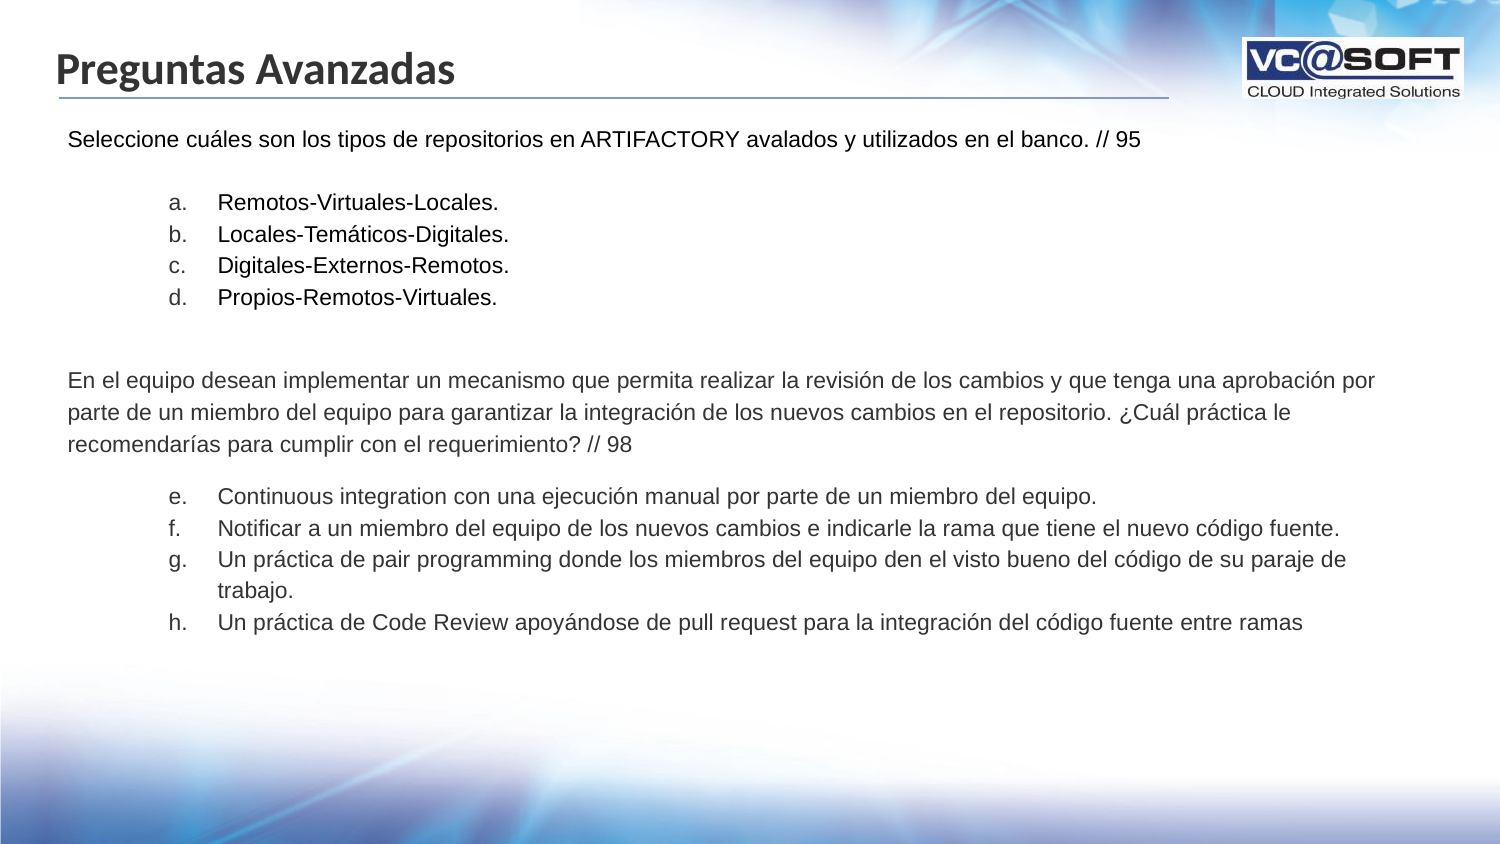

# Preguntas Avanzadas
Seleccione cuáles son los tipos de repositorios en ARTIFACTORY avalados y utilizados en el banco. // 95

Remotos-Virtuales-Locales.
Locales-Temáticos-Digitales.
Digitales-Externos-Remotos.
Propios-Remotos-Virtuales.

En el equipo desean implementar un mecanismo que permita realizar la revisión de los cambios y que tenga una aprobación por parte de un miembro del equipo para garantizar la integración de los nuevos cambios en el repositorio. ¿Cuál práctica le recomendarías para cumplir con el requerimiento? // 98
Continuous integration con una ejecución manual por parte de un miembro del equipo.
Notificar a un miembro del equipo de los nuevos cambios e indicarle la rama que tiene el nuevo código fuente.
Un práctica de pair programming donde los miembros del equipo den el visto bueno del código de su paraje de trabajo.
Un práctica de Code Review apoyándose de pull request para la integración del código fuente entre ramas